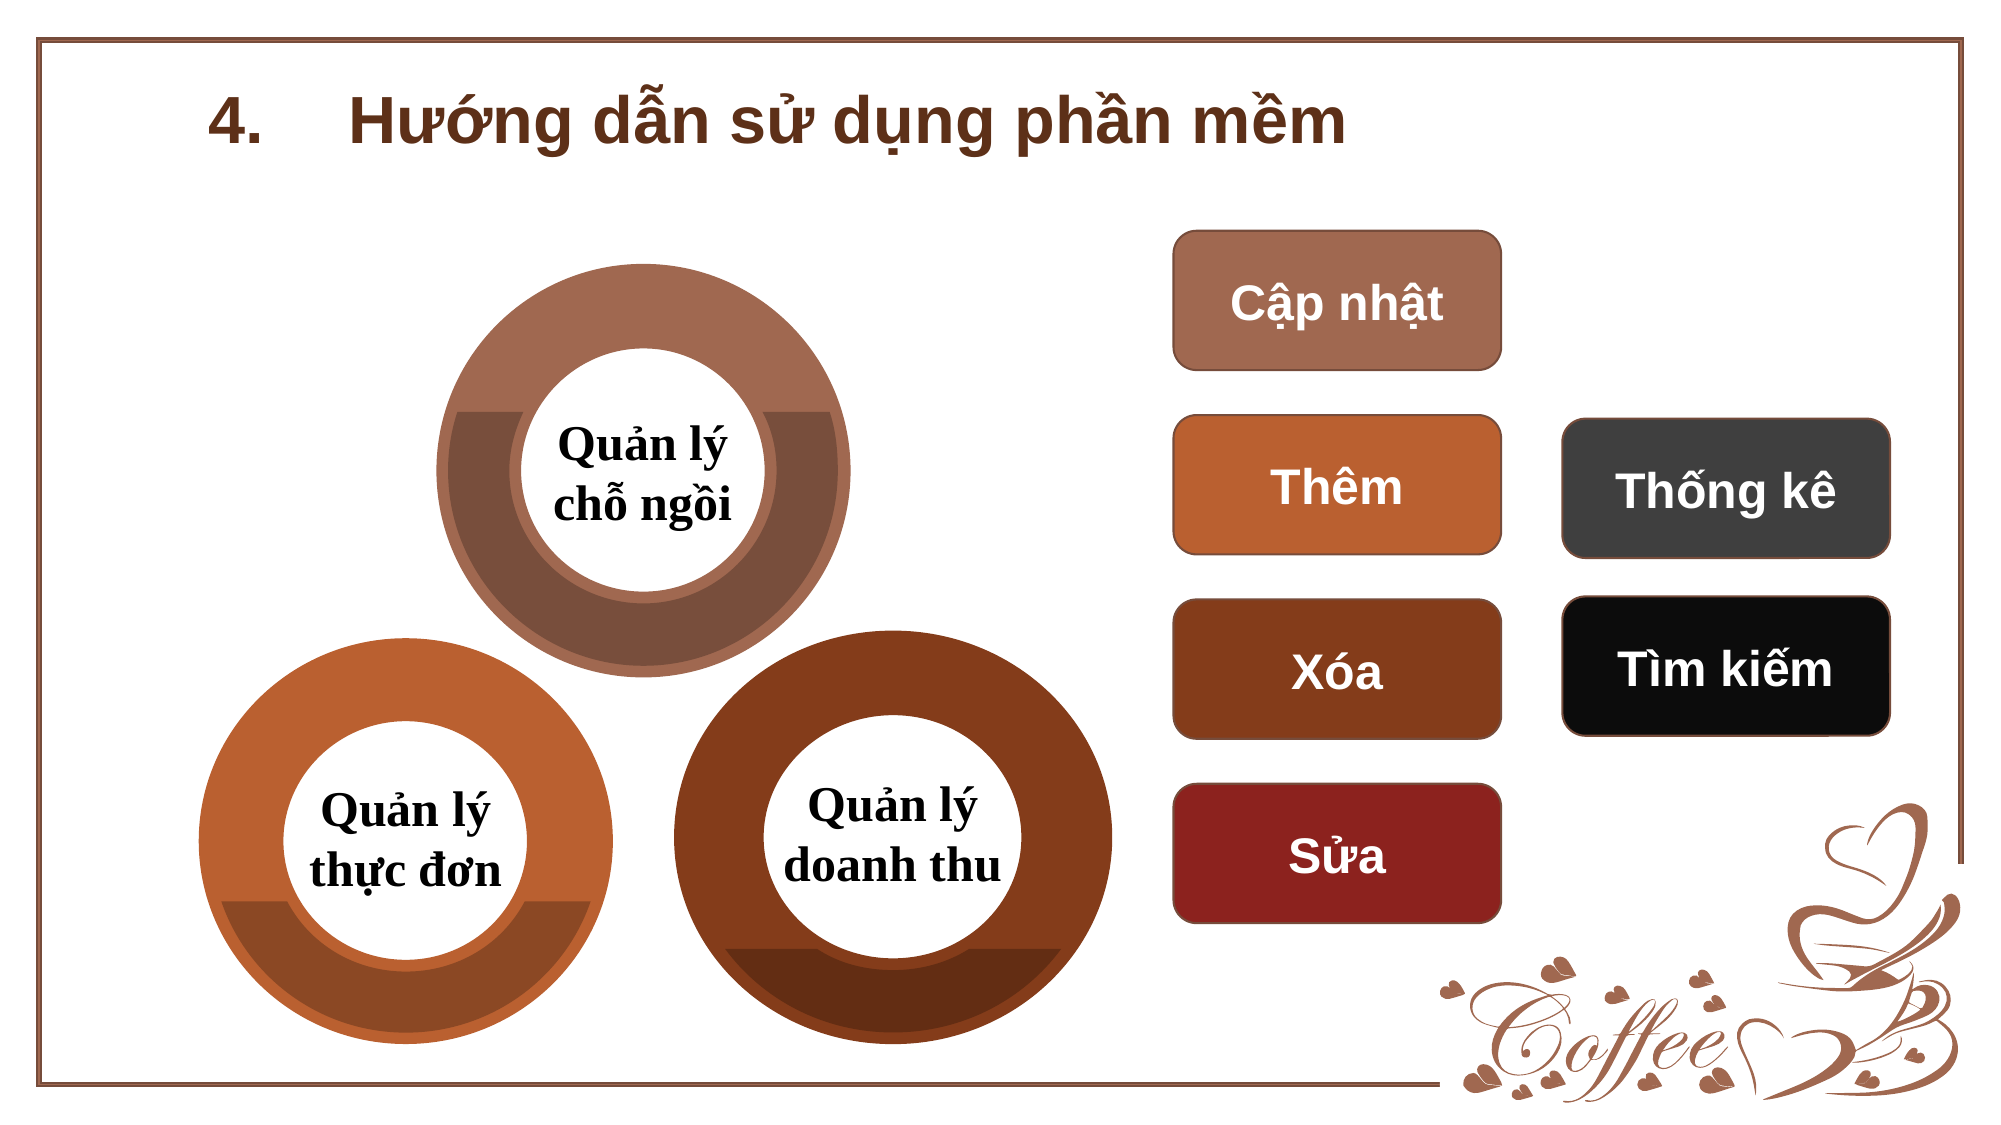

Hướng dẫn sử dụng phần mềm
4.
Cập nhật

Quản lý chỗ ngồi
Thêm
Thống kê
Tìm kiếm
Xóa

Quản lý doanh thu
Quản lý thực đơn
Sửa